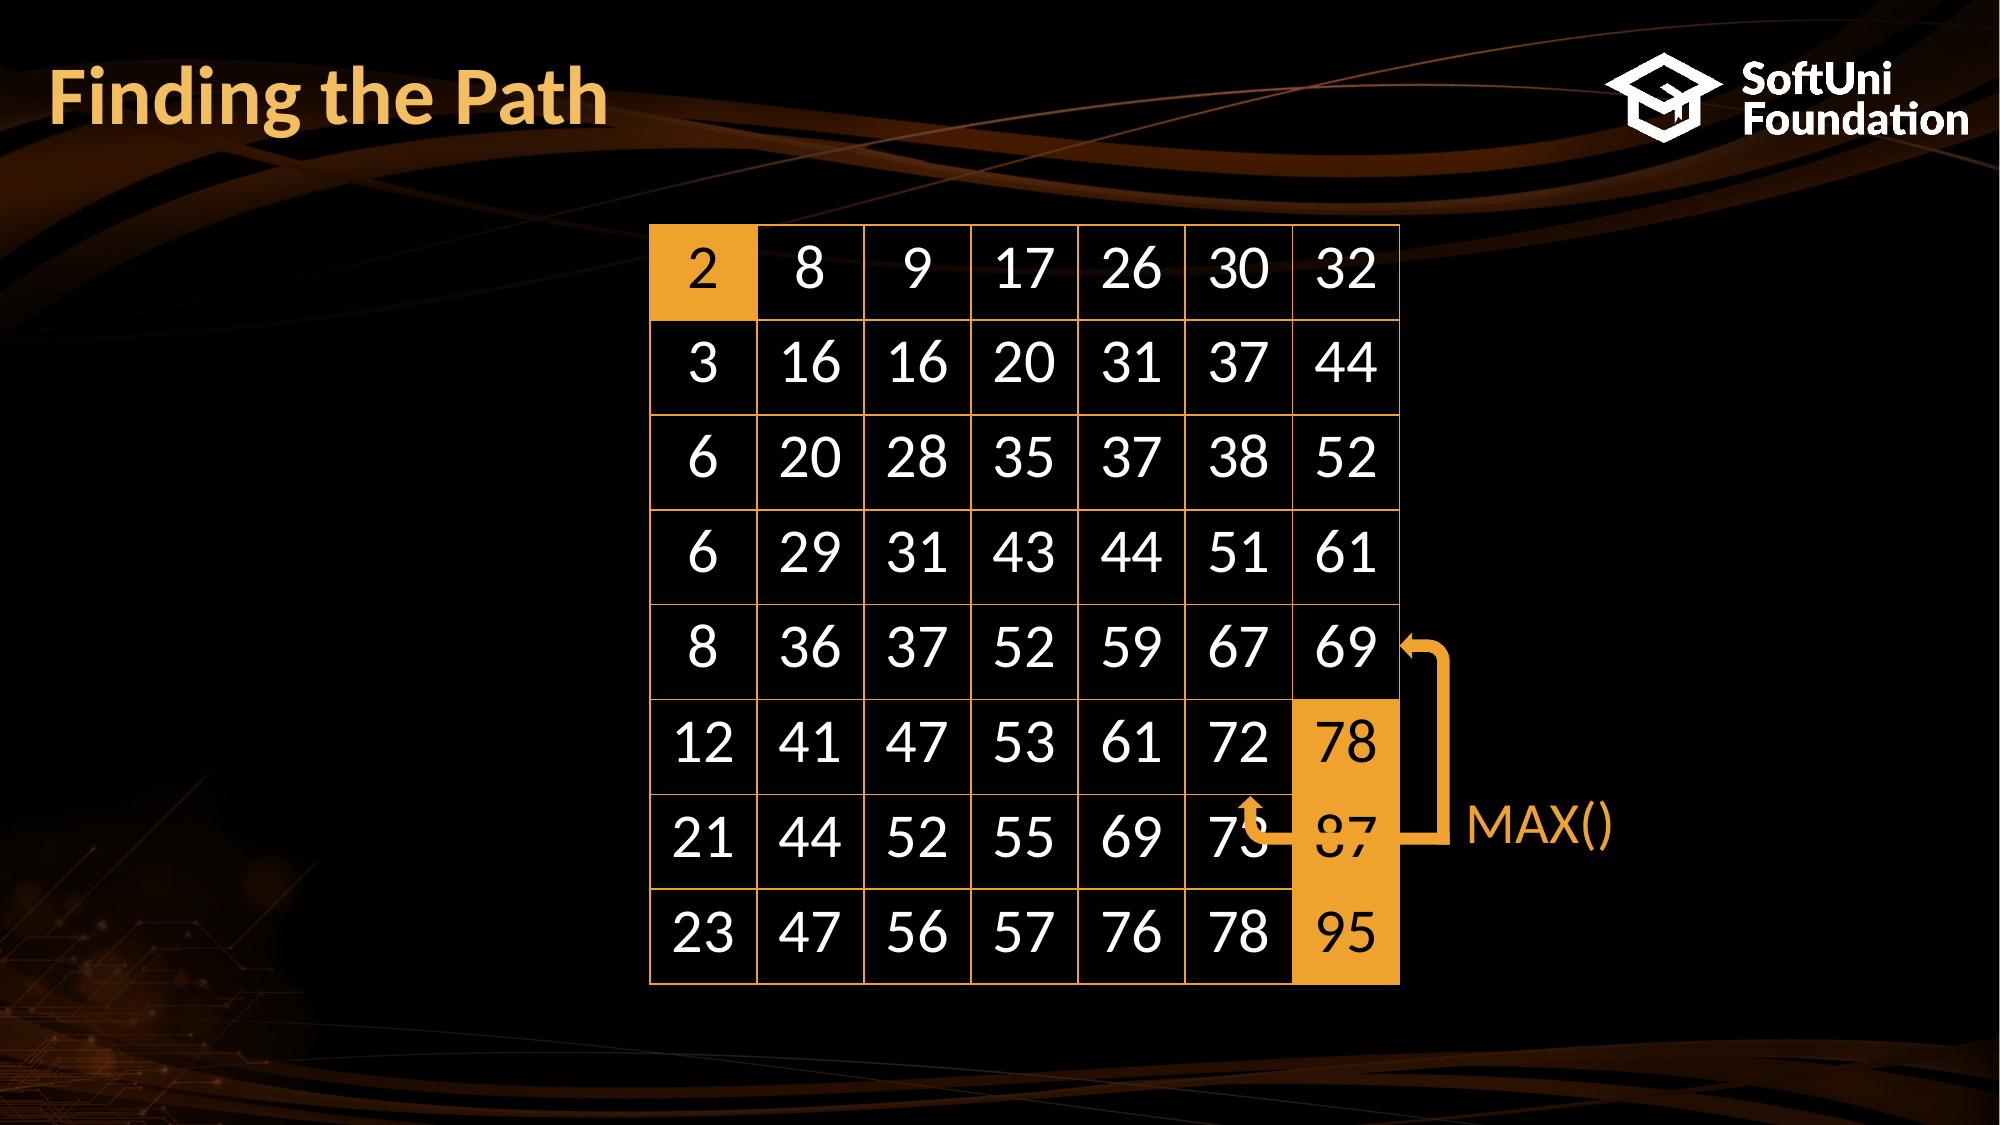

# Finding the Path
| 2 | 8 | 9 | 17 | 26 | 30 | 32 |
| --- | --- | --- | --- | --- | --- | --- |
| 3 | 16 | 16 | 20 | 31 | 37 | 44 |
| 6 | 20 | 28 | 35 | 37 | 38 | 52 |
| 6 | 29 | 31 | 43 | 44 | 51 | 61 |
| 8 | 36 | 37 | 52 | 59 | 67 | 69 |
| 12 | 41 | 47 | 53 | 61 | 72 | 78 |
| 21 | 44 | 52 | 55 | 69 | 73 | 87 |
| 23 | 47 | 56 | 57 | 76 | 78 | 95 |

MAX()